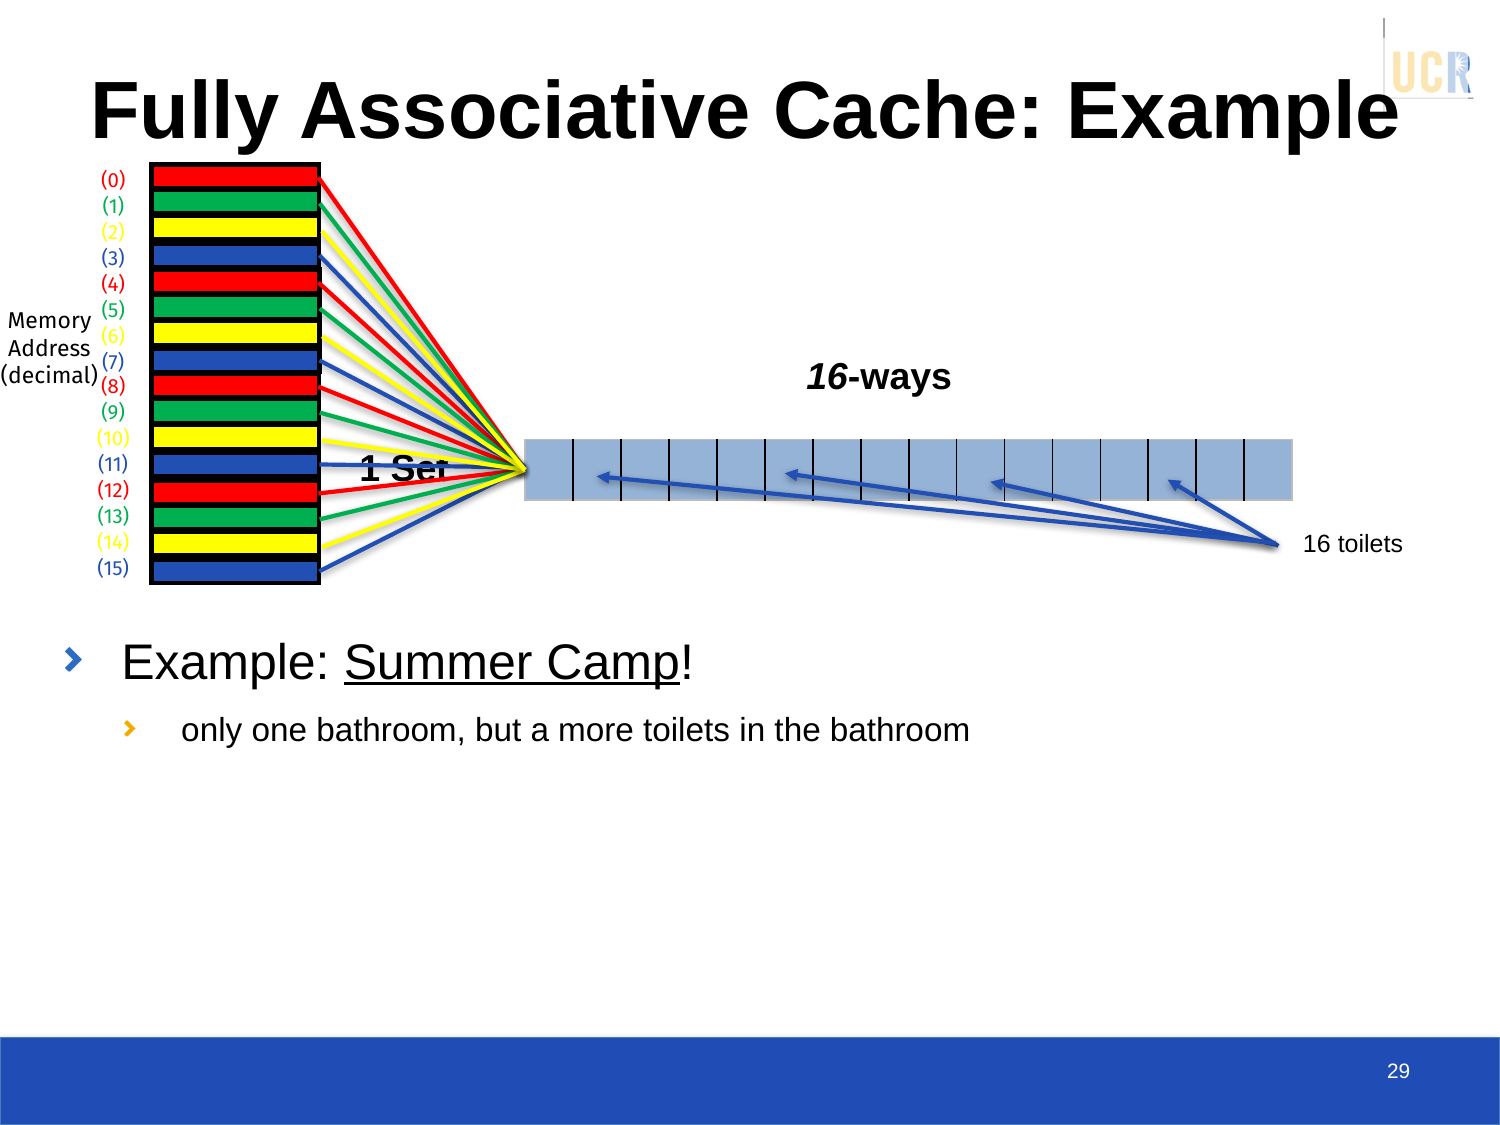

# Fully Associative Cache: Example
(0)
(1)
(2)
(3)
(4)
(5)
(6)
(7)
(8)
(9)
(10)
(11)
(12)
(13)
(14)
(15)

Memory
Address
(decimal)

16-ways

1 Set
|  |  |  |  |  |  |  |  |  |  |  |  |  |  |  |  |
| --- | --- | --- | --- | --- | --- | --- | --- | --- | --- | --- | --- | --- | --- | --- | --- |

16 toilets

Example: Summer Camp!
only one bathroom, but a more toilets in the bathroom
29